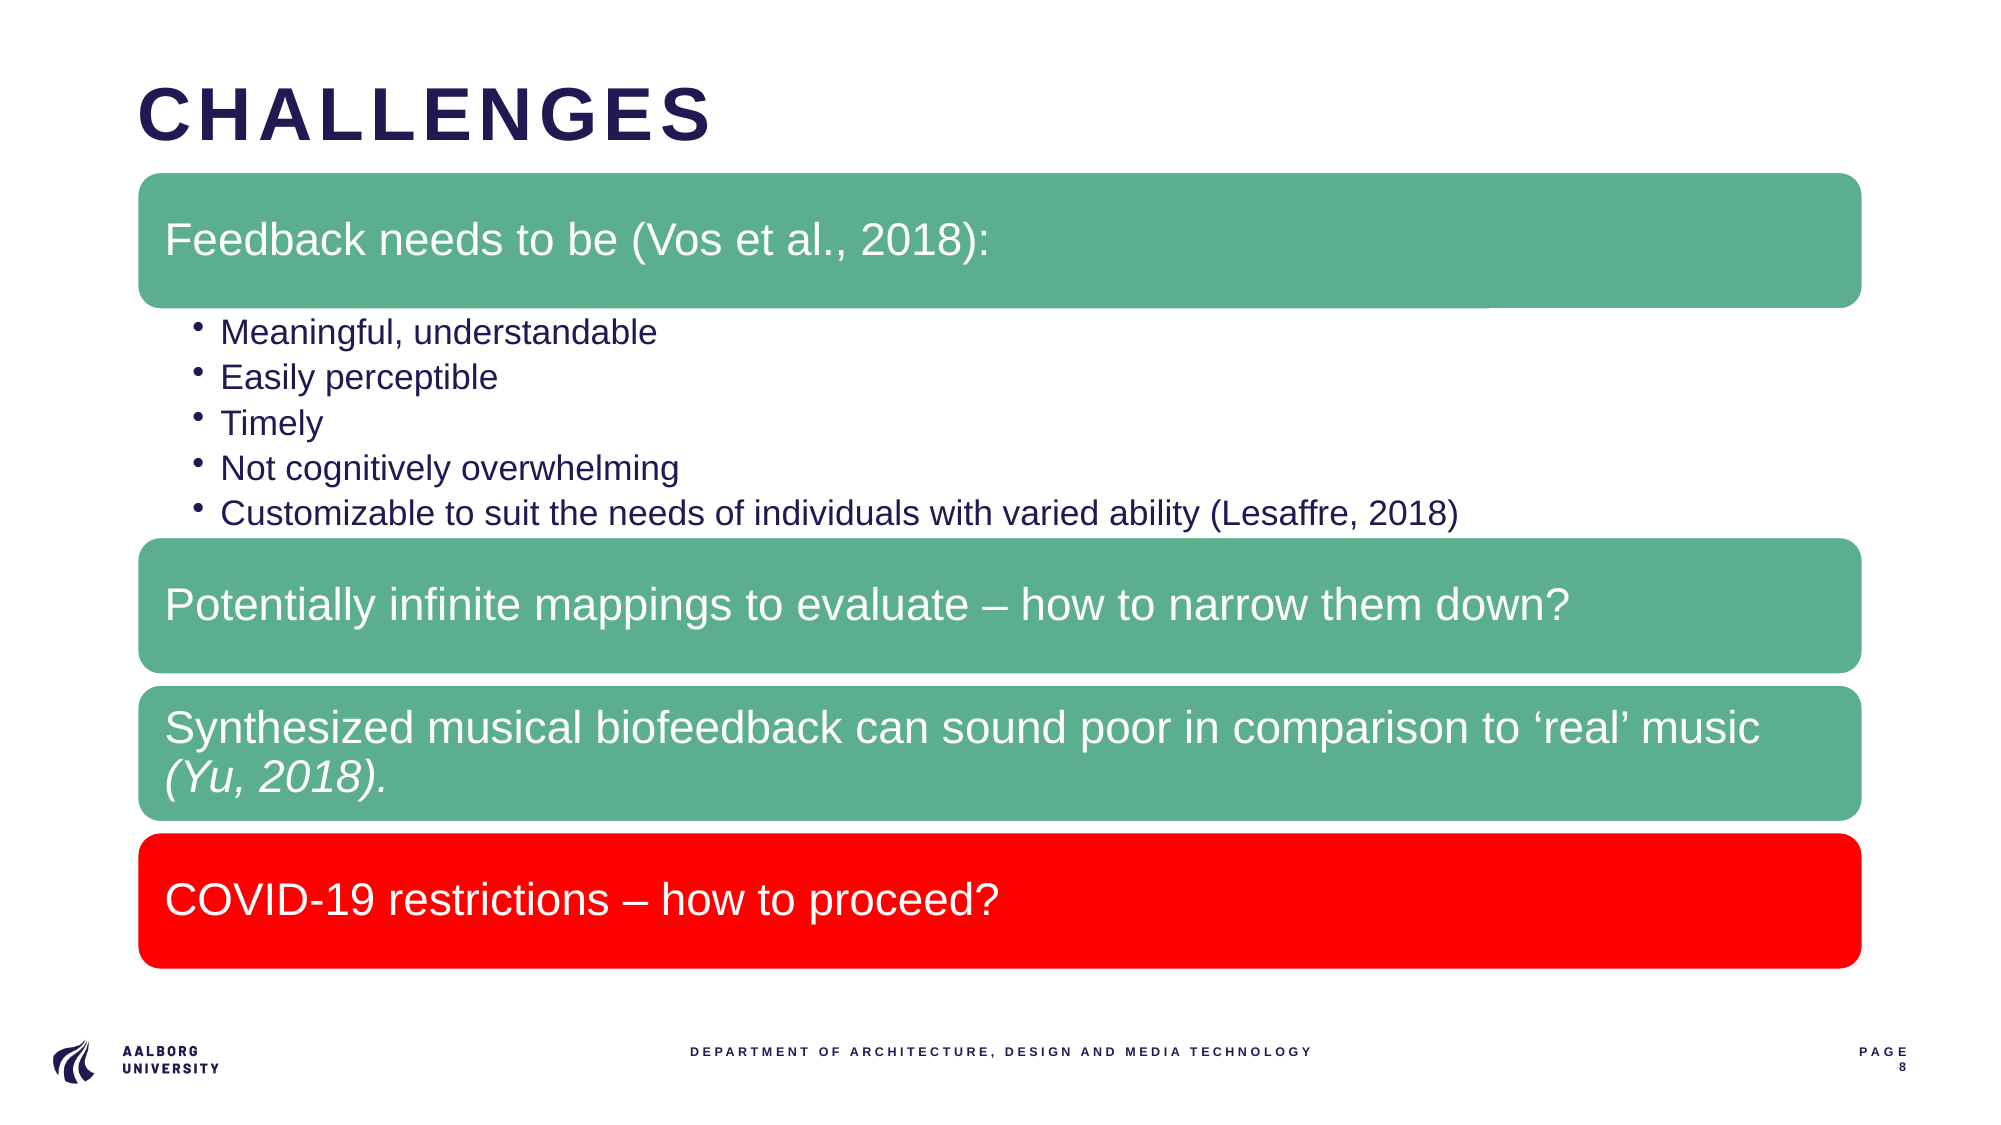

# CHALLENGES
Feedback needs to be (Vos et al., 2018):
Meaningful, understandable
Easily perceptible
Timely
Not cognitively overwhelming
Customizable to suit the needs of individuals with varied ability (Lesaffre, 2018)
Potentially infinite mappings to evaluate – how to narrow them down?
Synthesized musical biofeedback can sound poor in comparison to ‘real’ music (Yu, 2018).
COVID-19 restrictions – how to proceed?
DEPARTMENT OF ARCHITECTURE, DESIGN AND MEDIA TECHNOLOGY